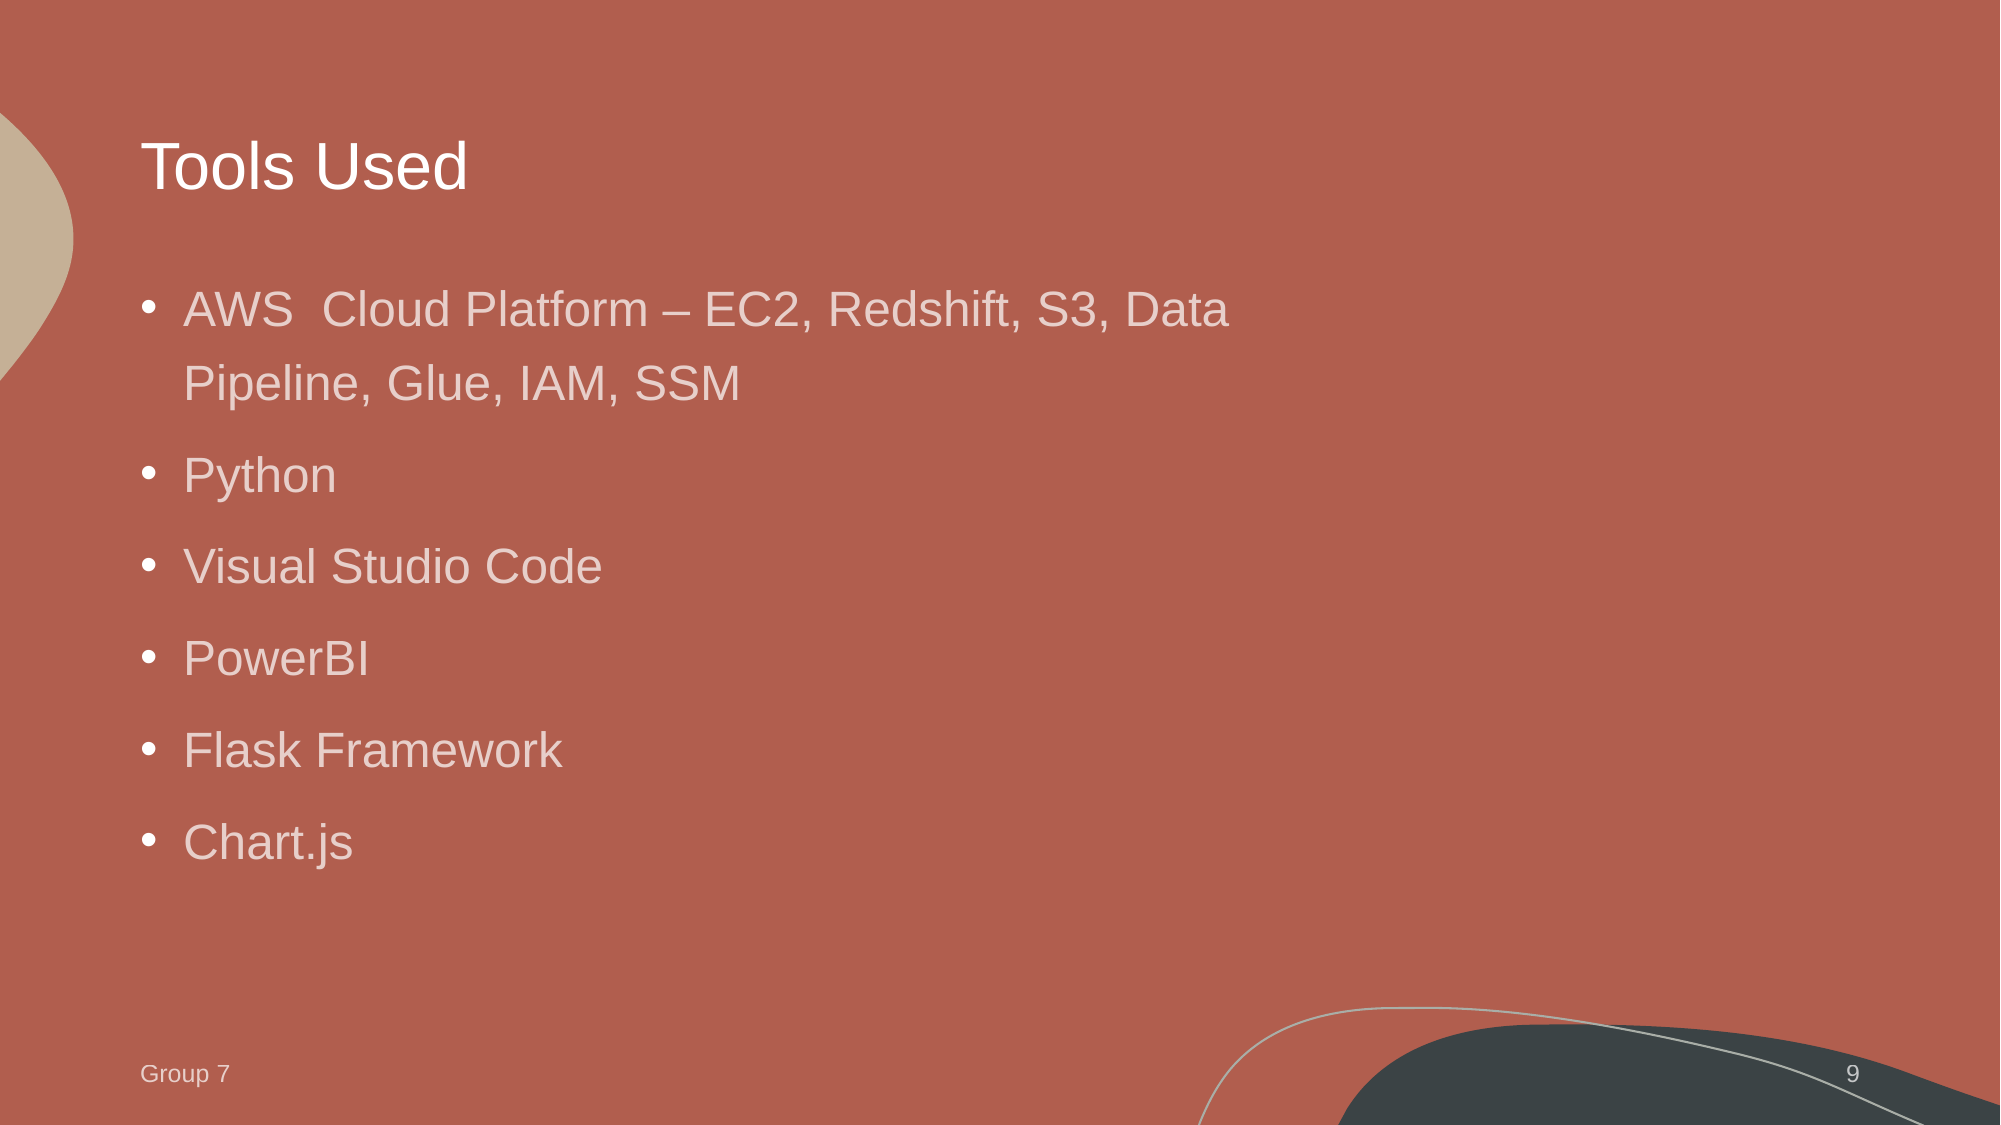

# Tools Used

AWS  Cloud Platform – EC2, Redshift, S3, Data Pipeline, Glue, IAM, SSM
Python
Visual Studio Code
PowerBI
Flask Framework
Chart.js
Group 7
9